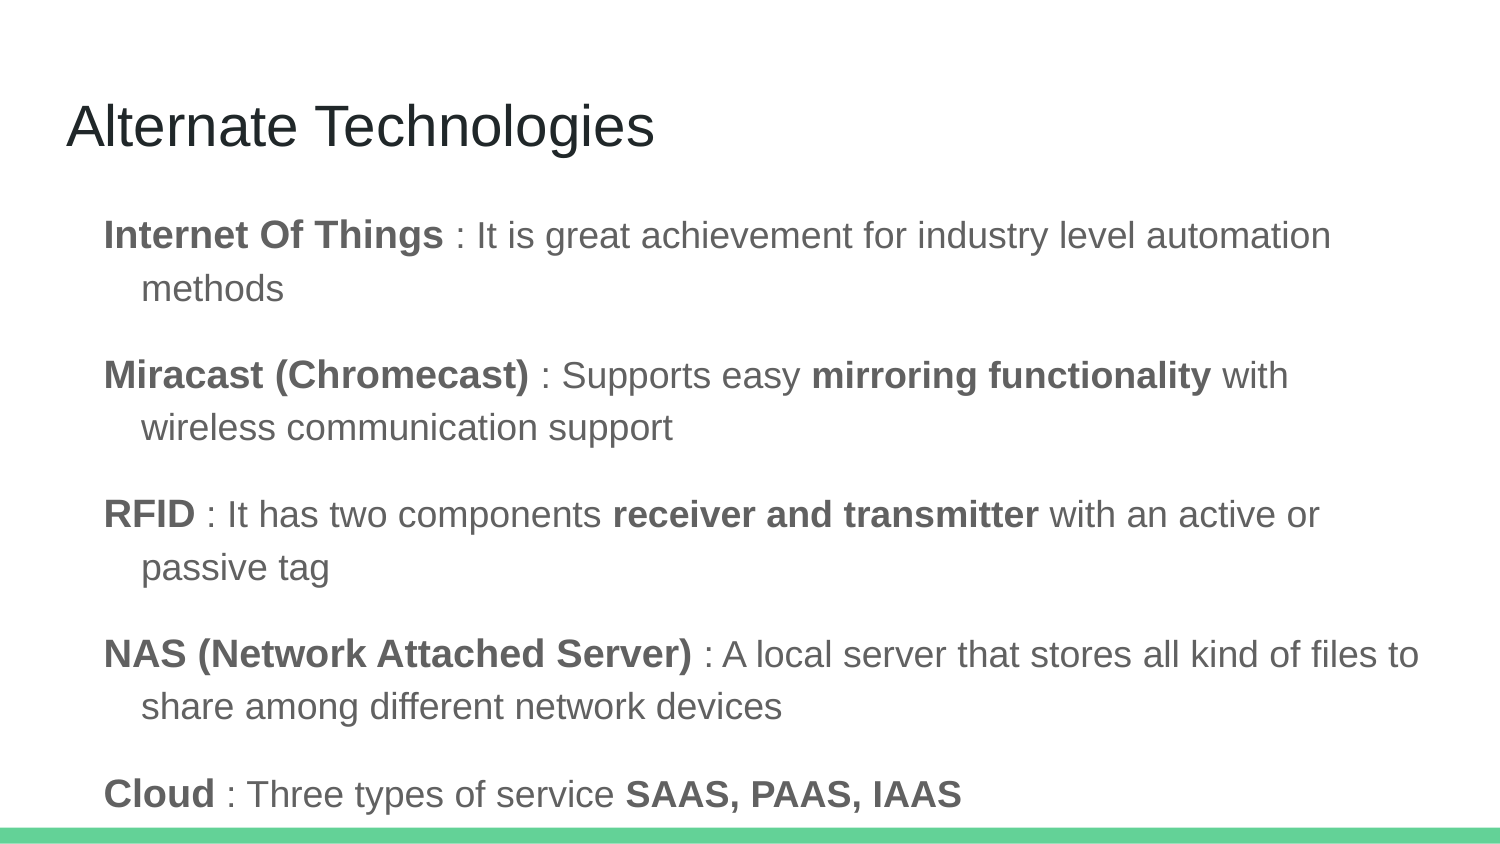

# Alternate Technologies
Internet Of Things : It is great achievement for industry level automation methods
Miracast (Chromecast) : Supports easy mirroring functionality with wireless communication support
RFID : It has two components receiver and transmitter with an active or passive tag
NAS (Network Attached Server) : A local server that stores all kind of files to share among different network devices
Cloud : Three types of service SAAS, PAAS, IAAS